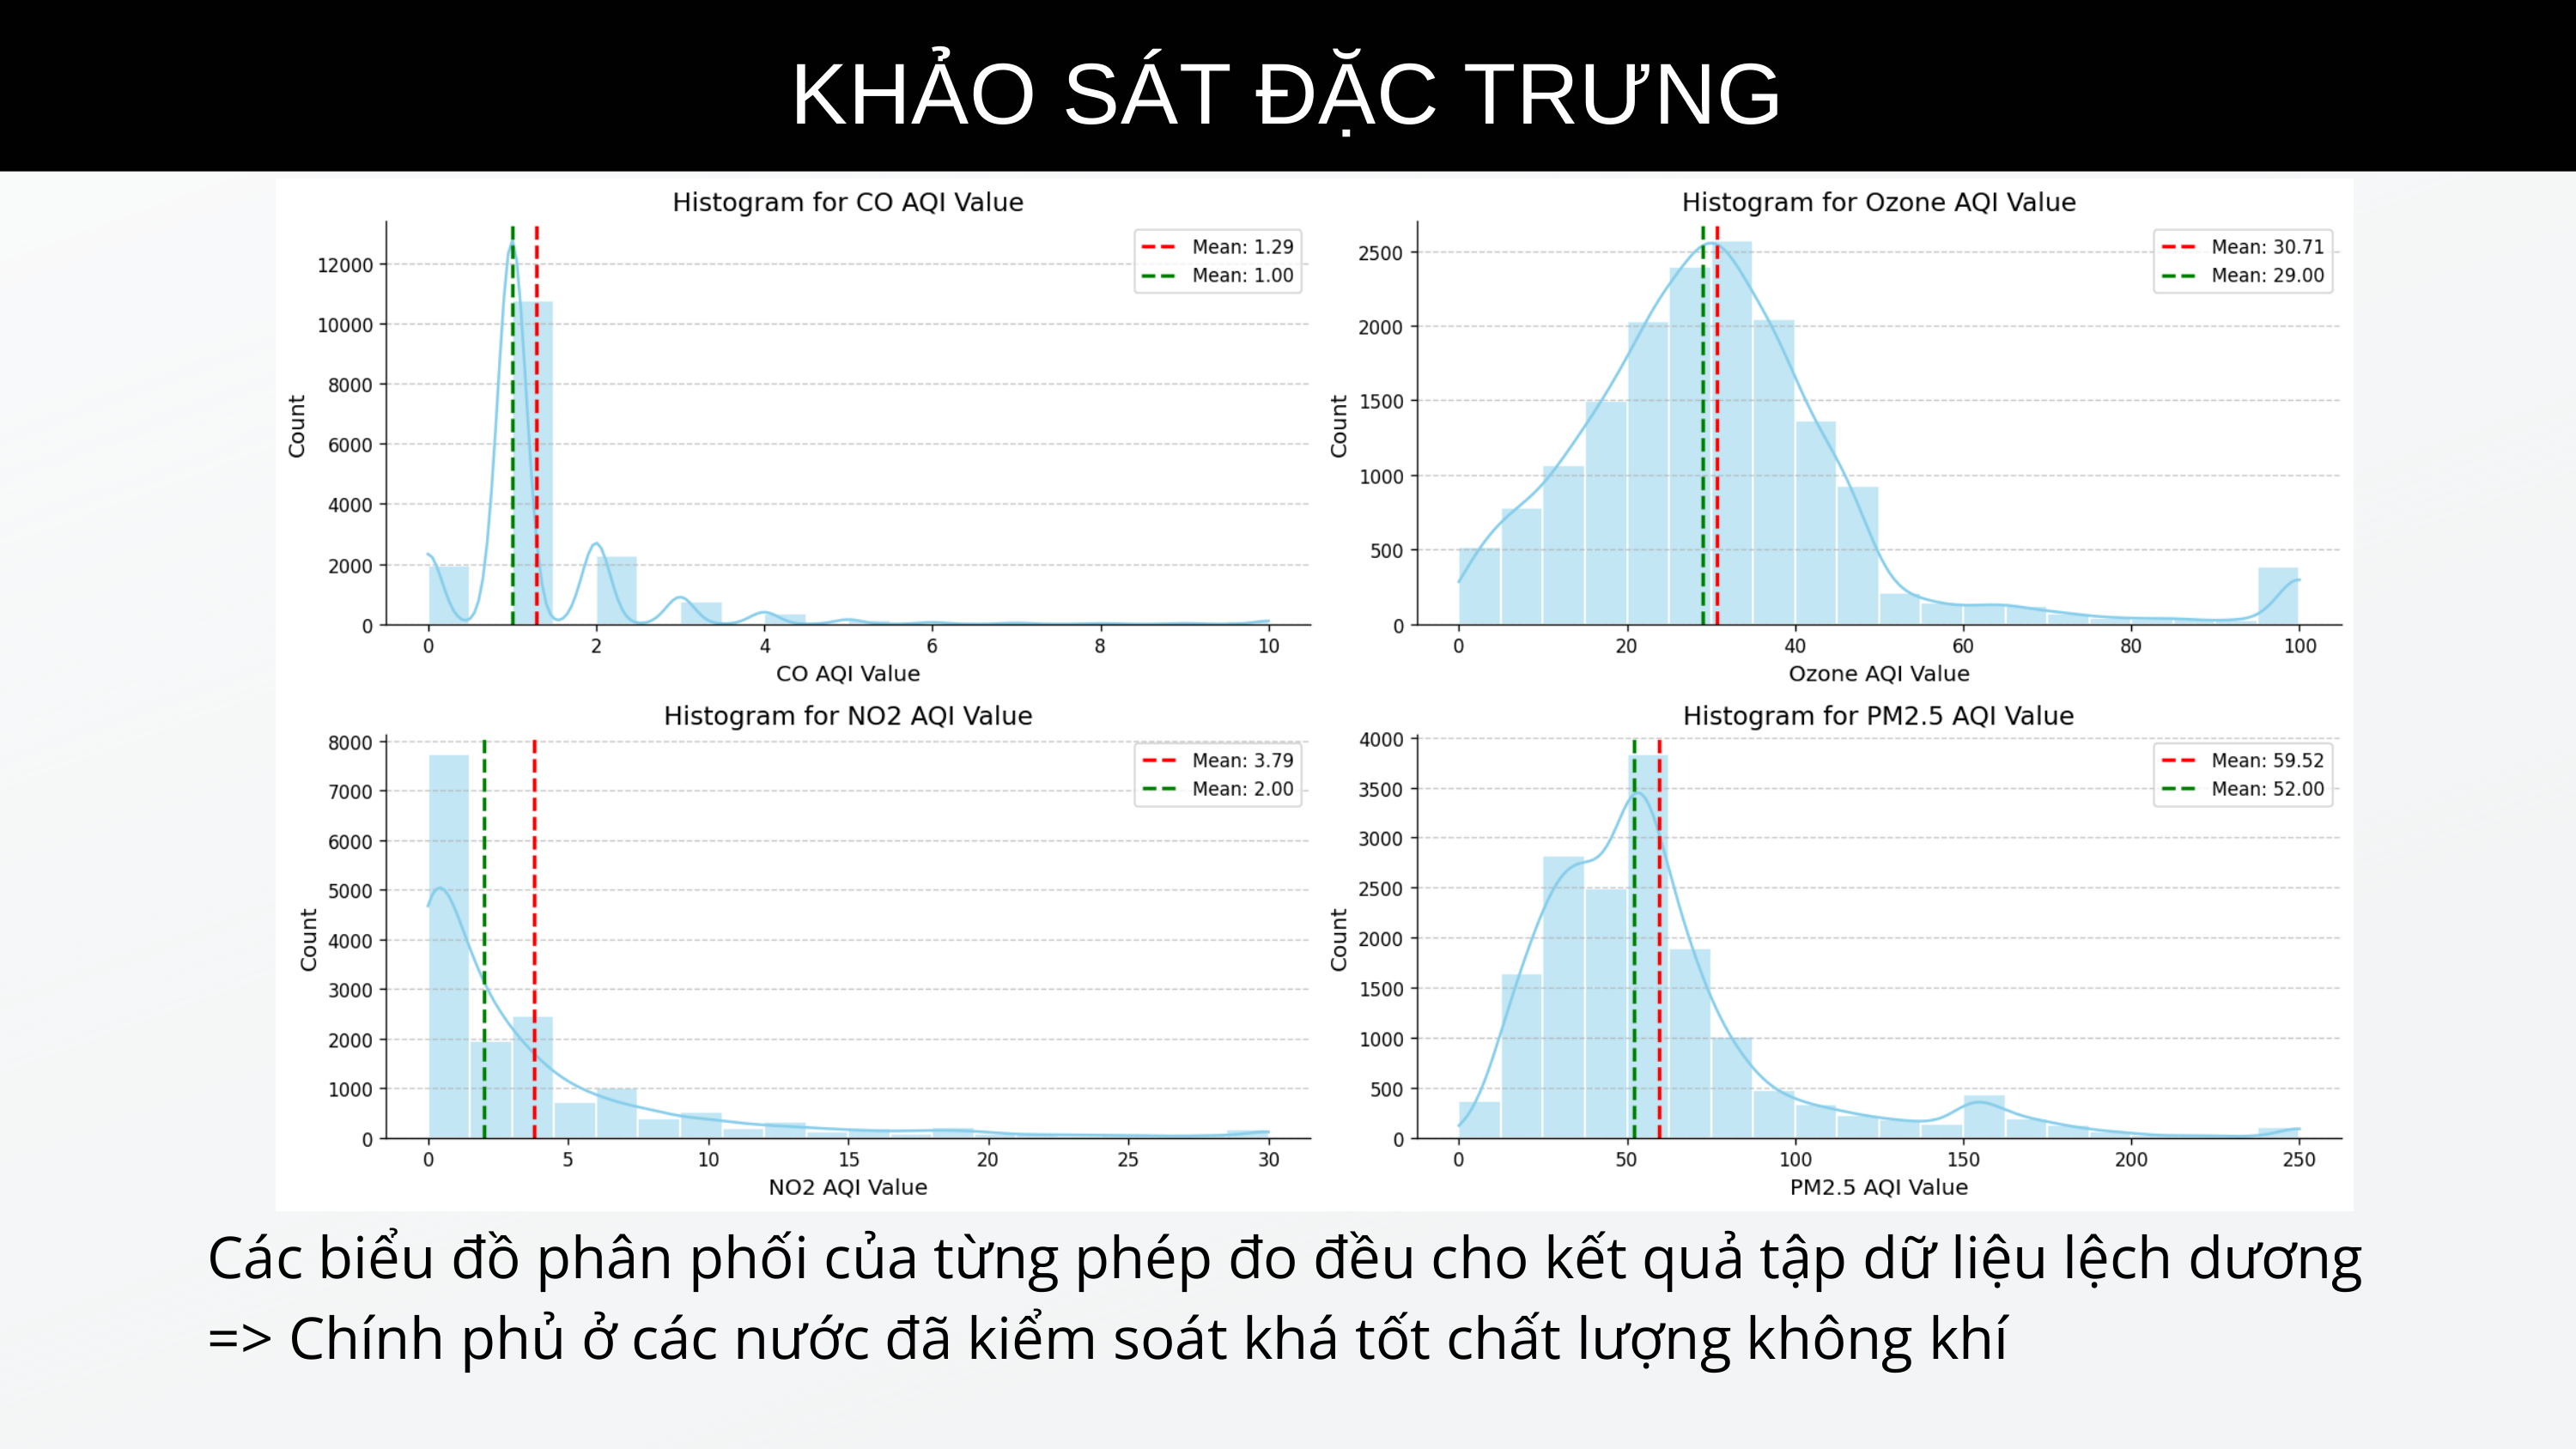

KHẢO SÁT ĐẶC TRƯNG

Các biểu đồ phân phối của từng phép đo đều cho kết quả tập dữ liệu lệch dương
=> Chính phủ ở các nước đã kiểm soát khá tốt chất lượng không khí